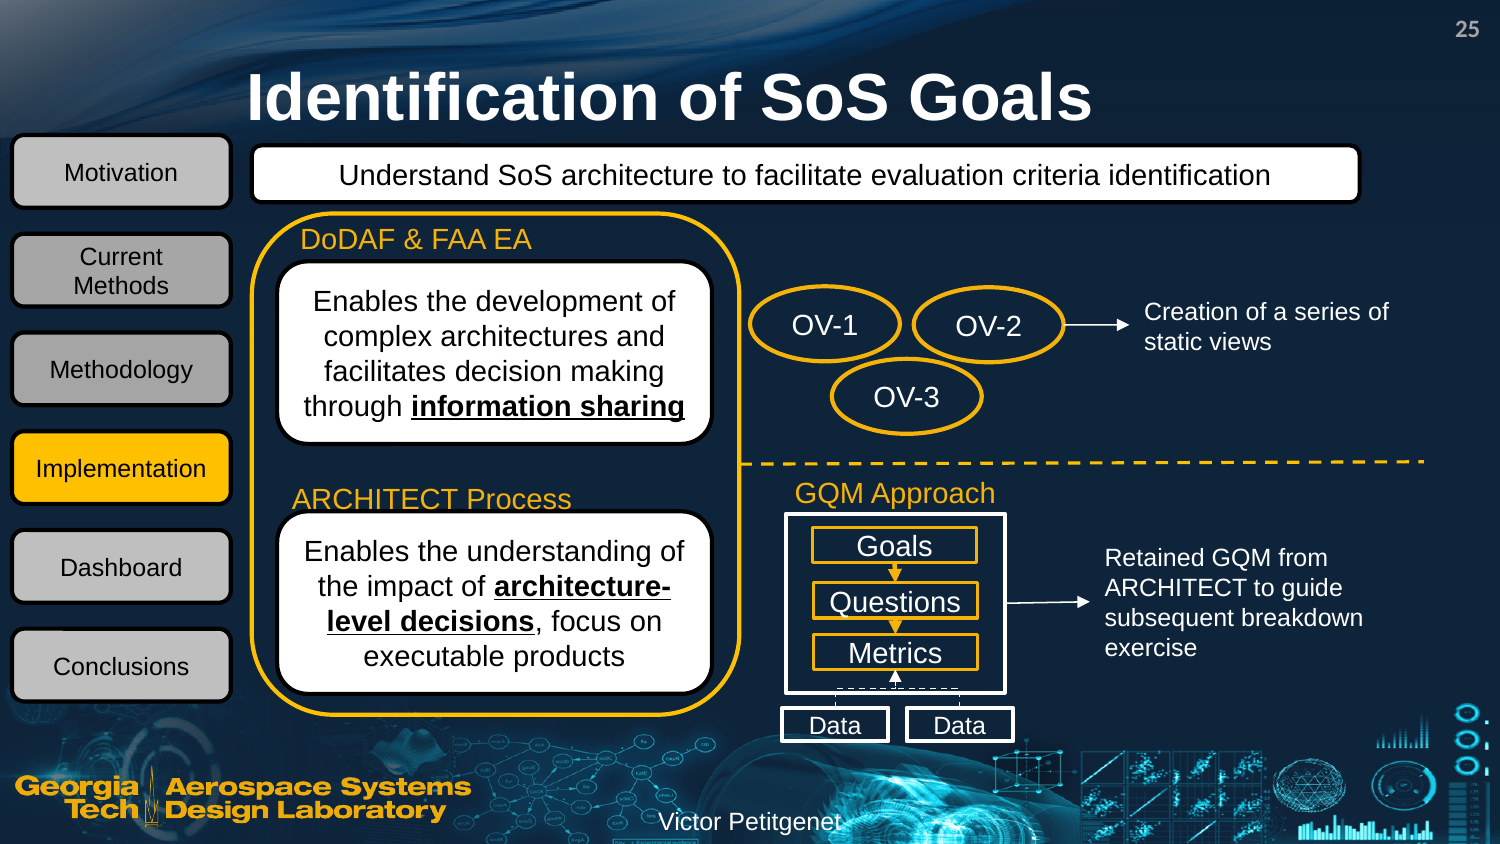

25
# Identification of SoS Goals
Motivation
Understand SoS architecture to facilitate evaluation criteria identification

DoDAF & FAA EA
Current Methods
Enables the development of complex architectures and facilitates decision making through information sharing
OV-1
OV-2
OV-3
Creation of a series of static views
Methodology
Implementation
GQM Approach

Goals
Questions
Metrics
Data
Data
ARCHITECT Process
Enables the understanding of the impact of architecture-level decisions, focus on executable products
Dashboard
Retained GQM from ARCHITECT to guide subsequent breakdown exercise
Conclusions
Victor Petitgenet